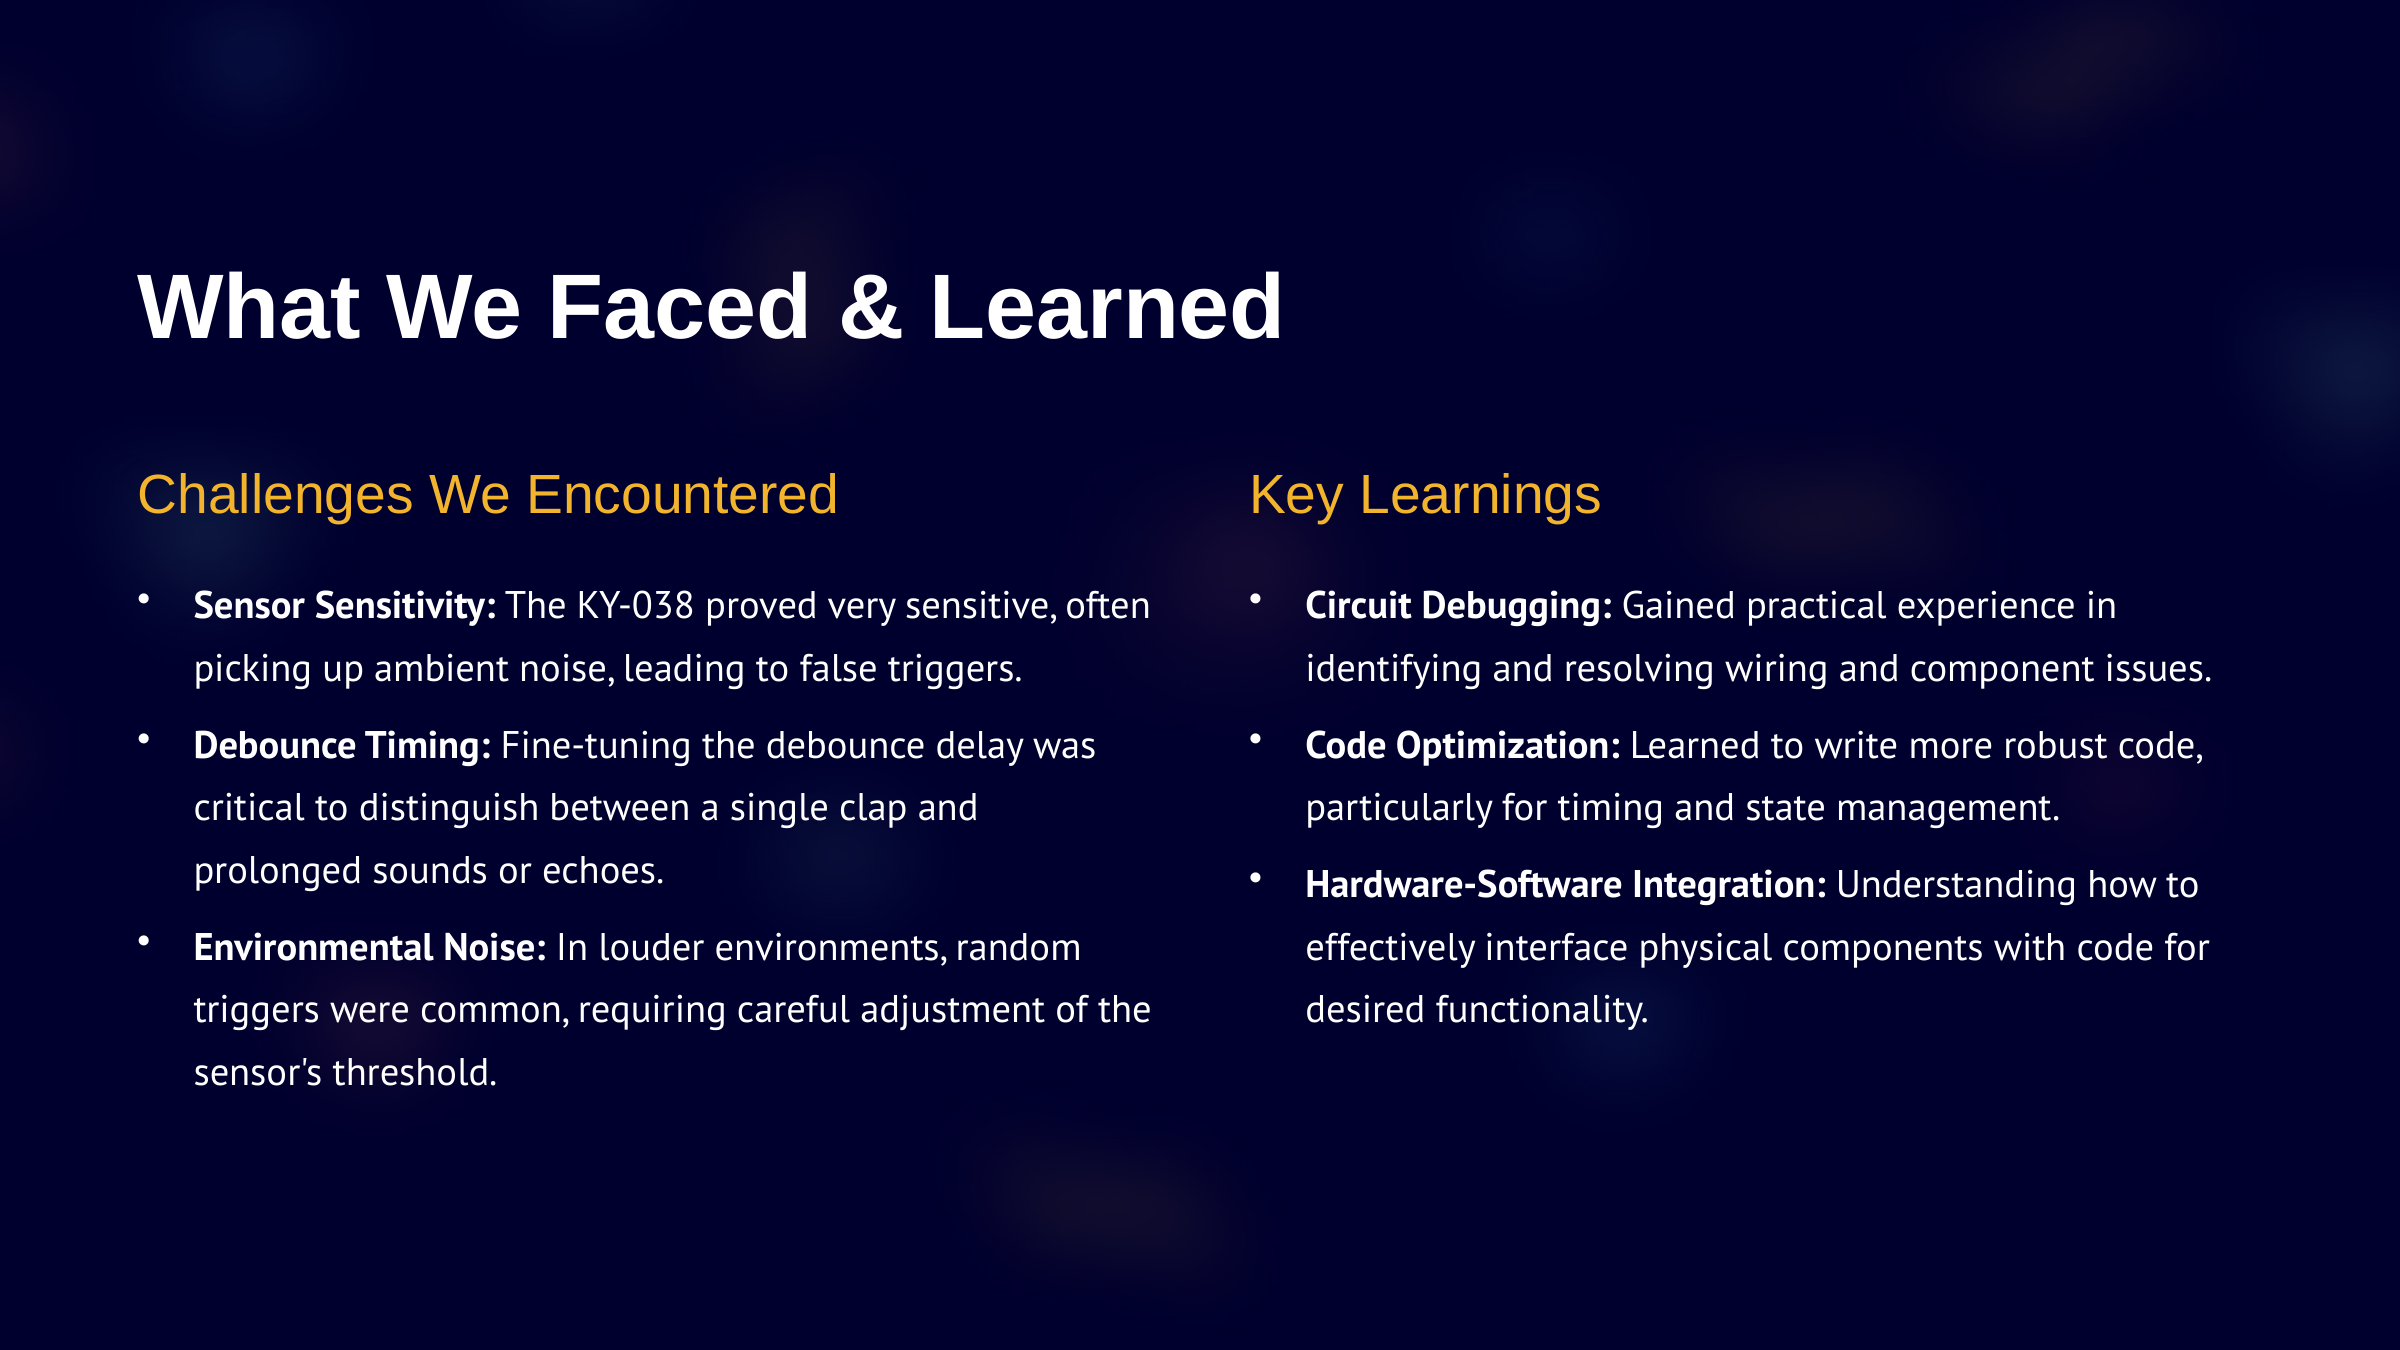

What We Faced & Learned
Challenges We Encountered
Key Learnings
Sensor Sensitivity: The KY-038 proved very sensitive, often picking up ambient noise, leading to false triggers.
Circuit Debugging: Gained practical experience in identifying and resolving wiring and component issues.
Debounce Timing: Fine-tuning the debounce delay was critical to distinguish between a single clap and prolonged sounds or echoes.
Code Optimization: Learned to write more robust code, particularly for timing and state management.
Hardware-Software Integration: Understanding how to effectively interface physical components with code for desired functionality.
Environmental Noise: In louder environments, random triggers were common, requiring careful adjustment of the sensor's threshold.